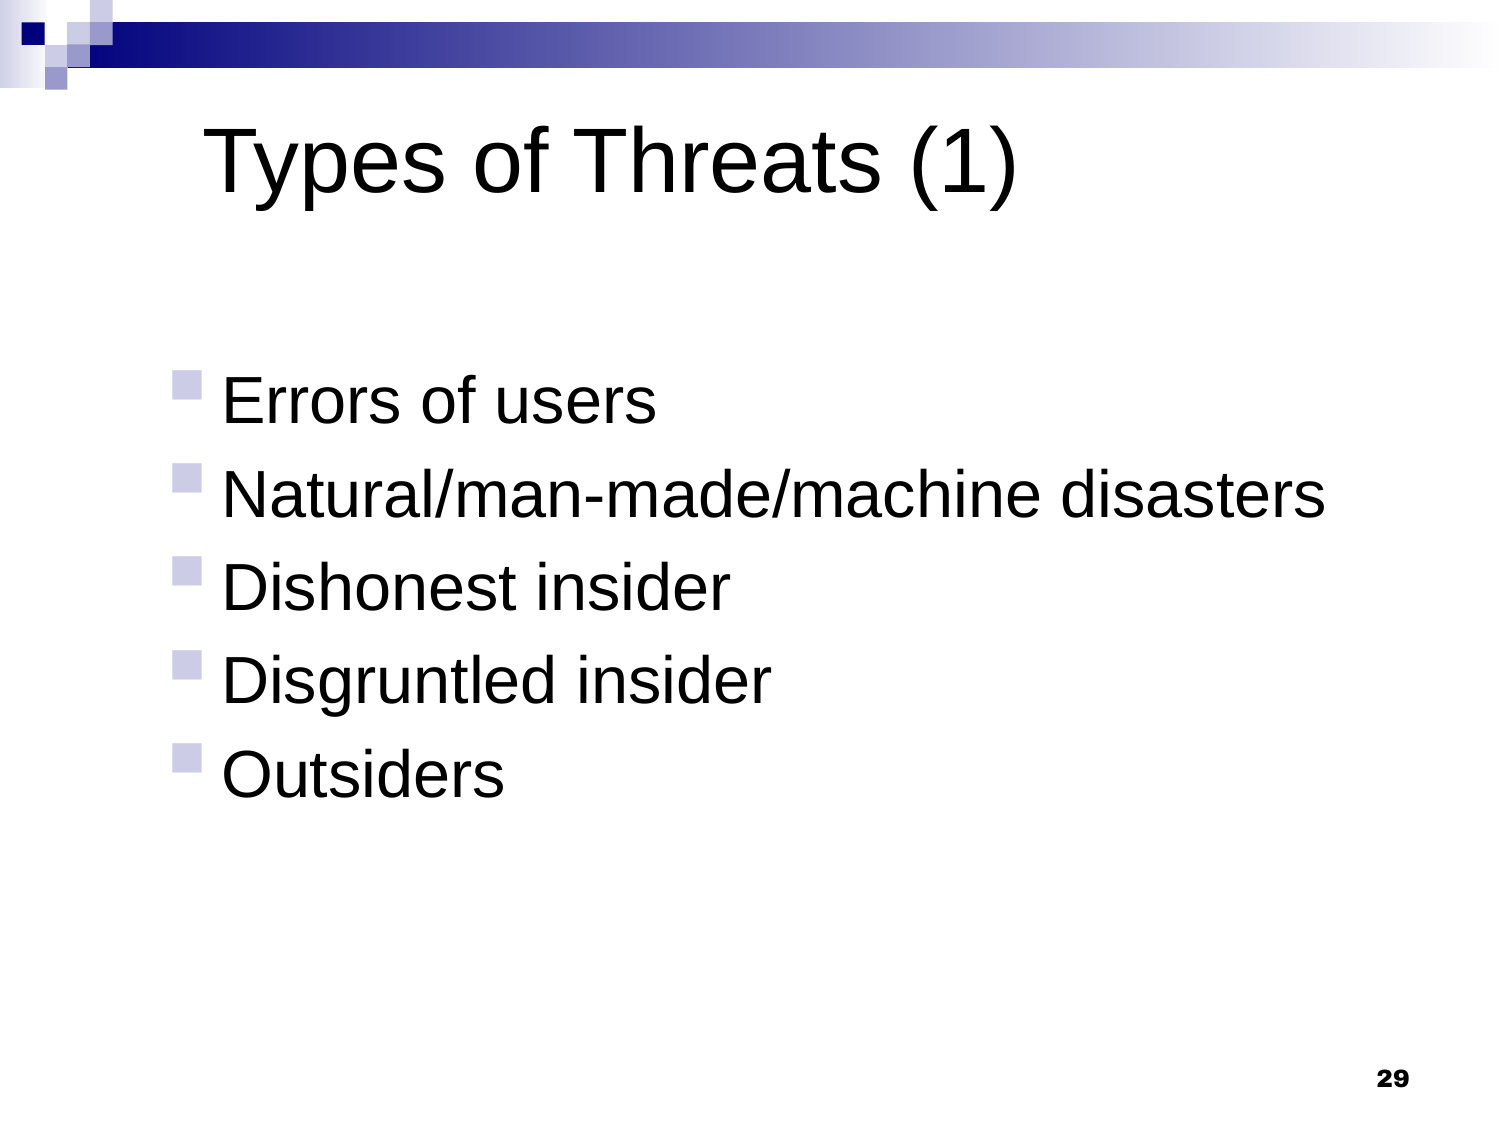

Types of Threats (1)
Errors of users
Natural/man-made/machine disasters
Dishonest insider
Disgruntled insider
Outsiders

29